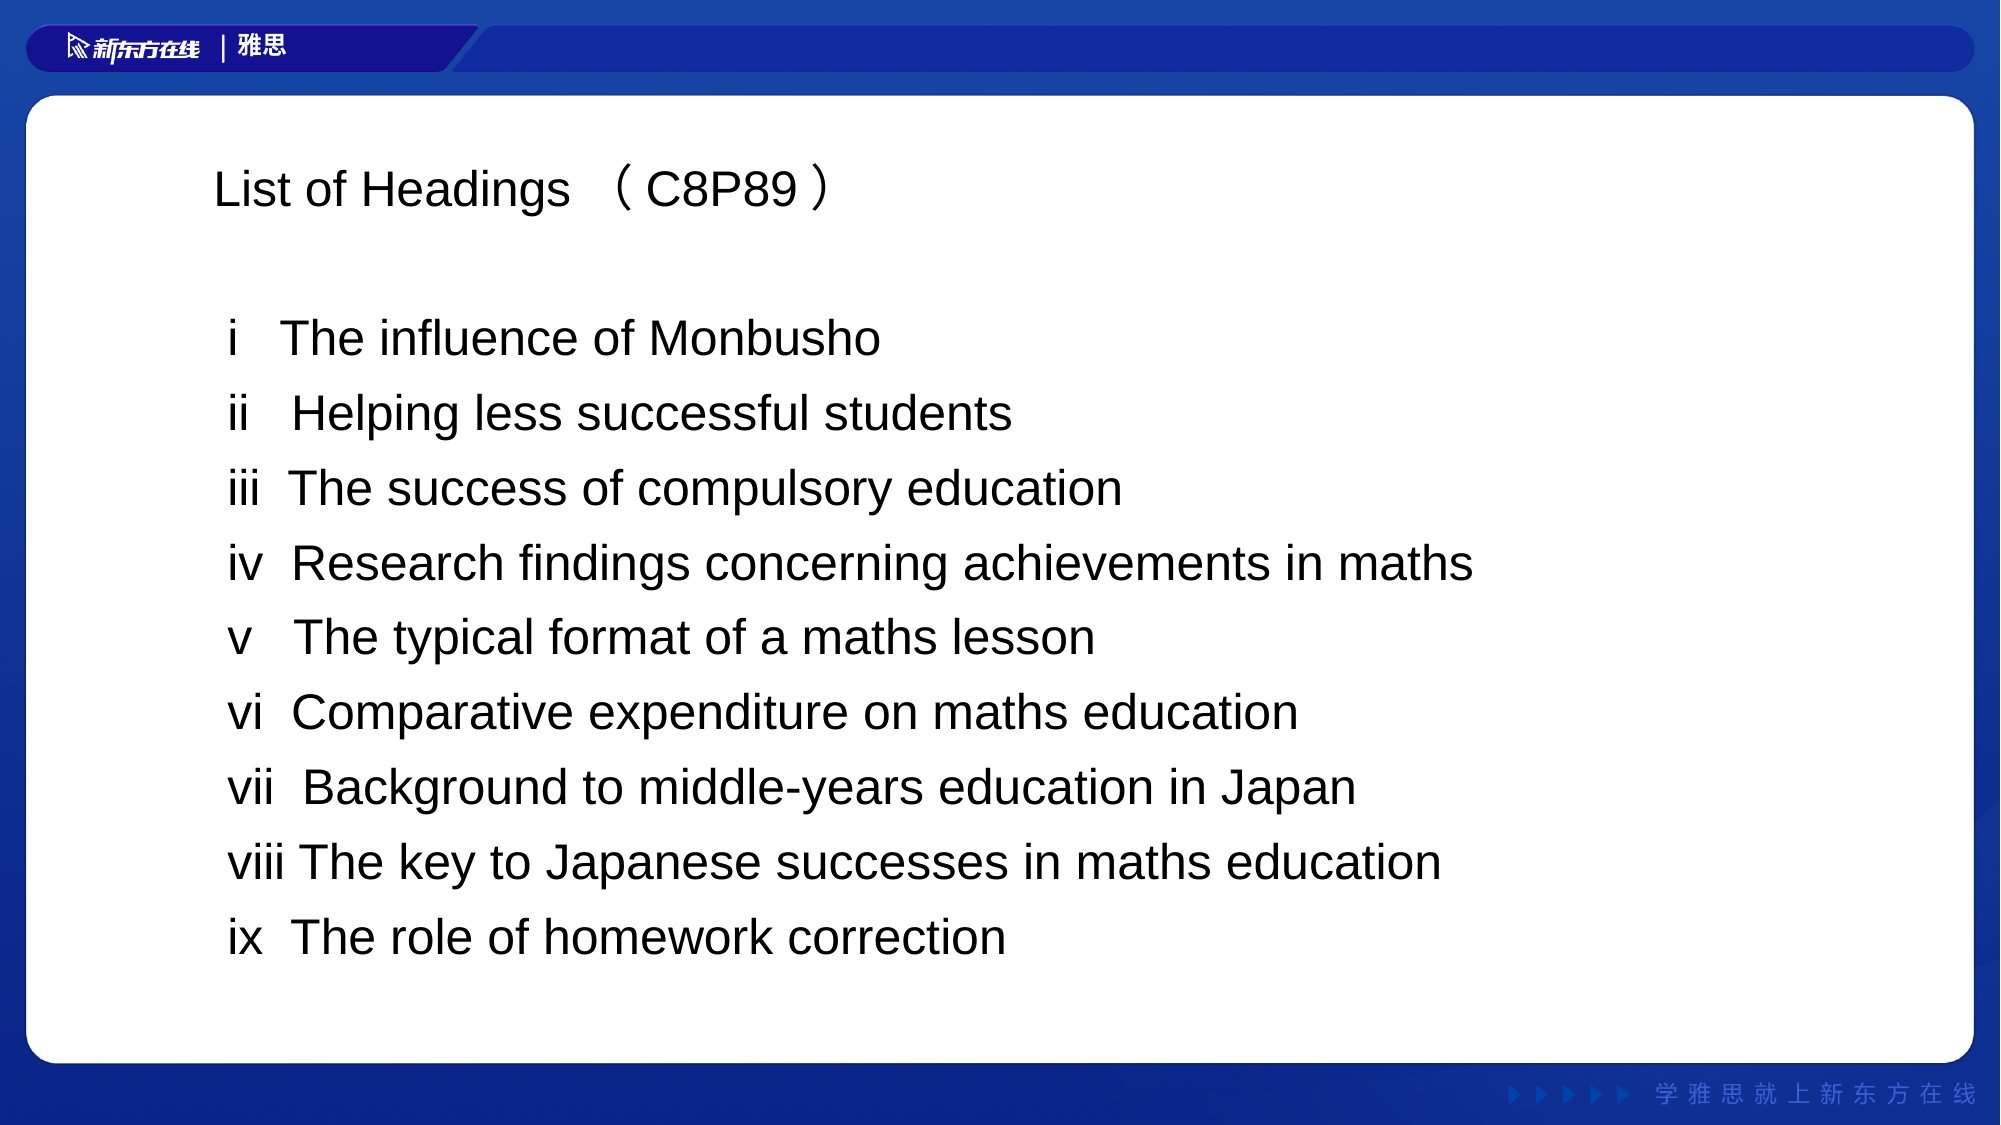

List of Headings（C8P89）

　　i   The influence of Monbusho
　　ii   Helping less successful students
　　iii  The success of compulsory education
　　iv  Research findings concerning achievements in maths
　　v   The typical format of a maths lesson
　　vi  Comparative expenditure on maths education
　　vii  Background to middle-years education in Japan
　　viii The key to Japanese successes in maths education
　　ix  The role of homework correction